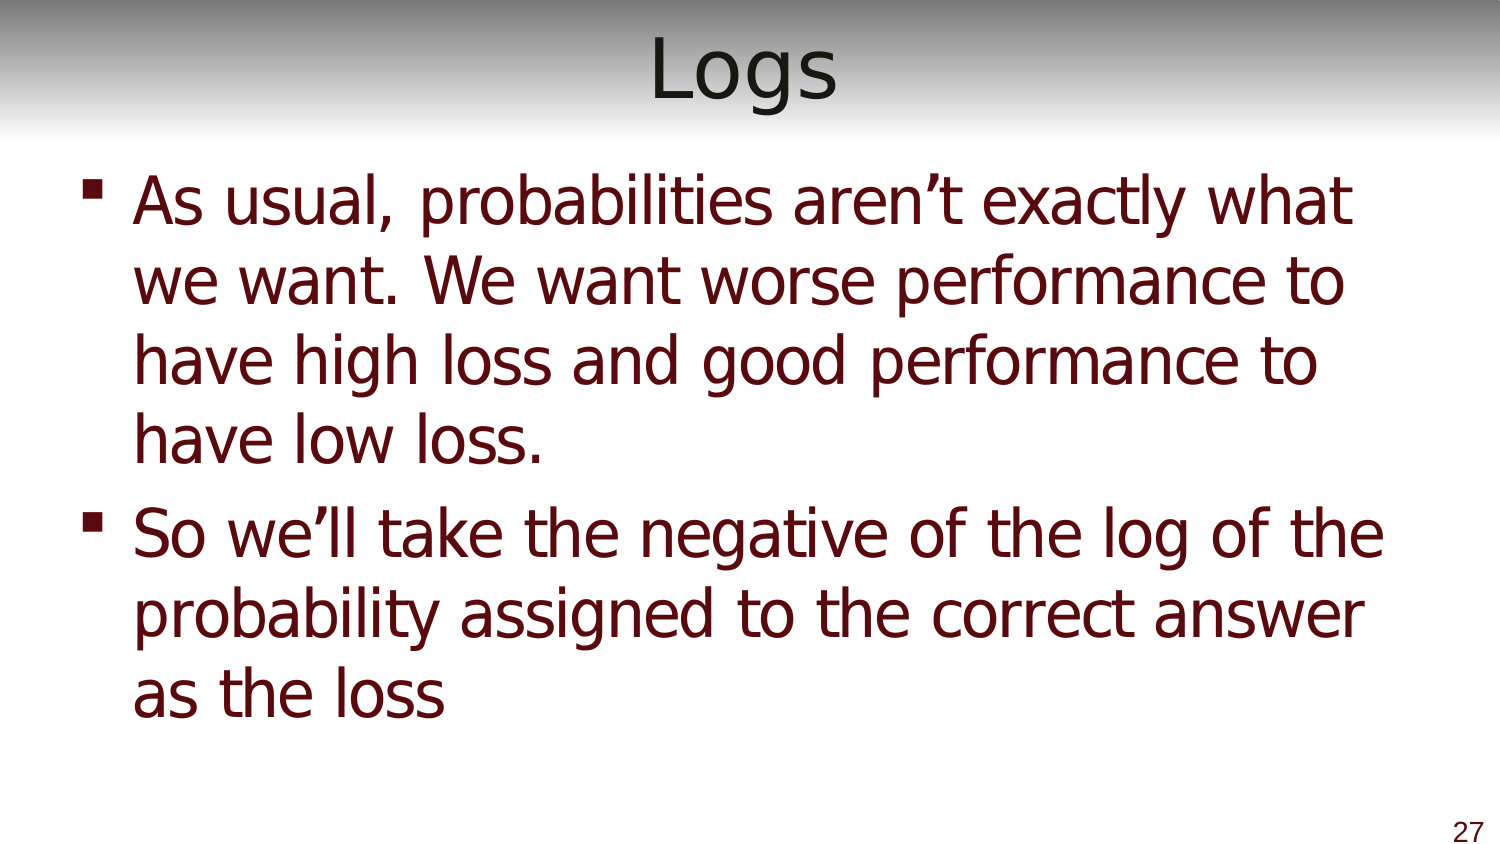

# Logs
As usual, probabilities aren’t exactly what we want. We want worse performance to have high loss and good performance to have low loss.
So we’ll take the negative of the log of the probability assigned to the correct answer as the loss
27